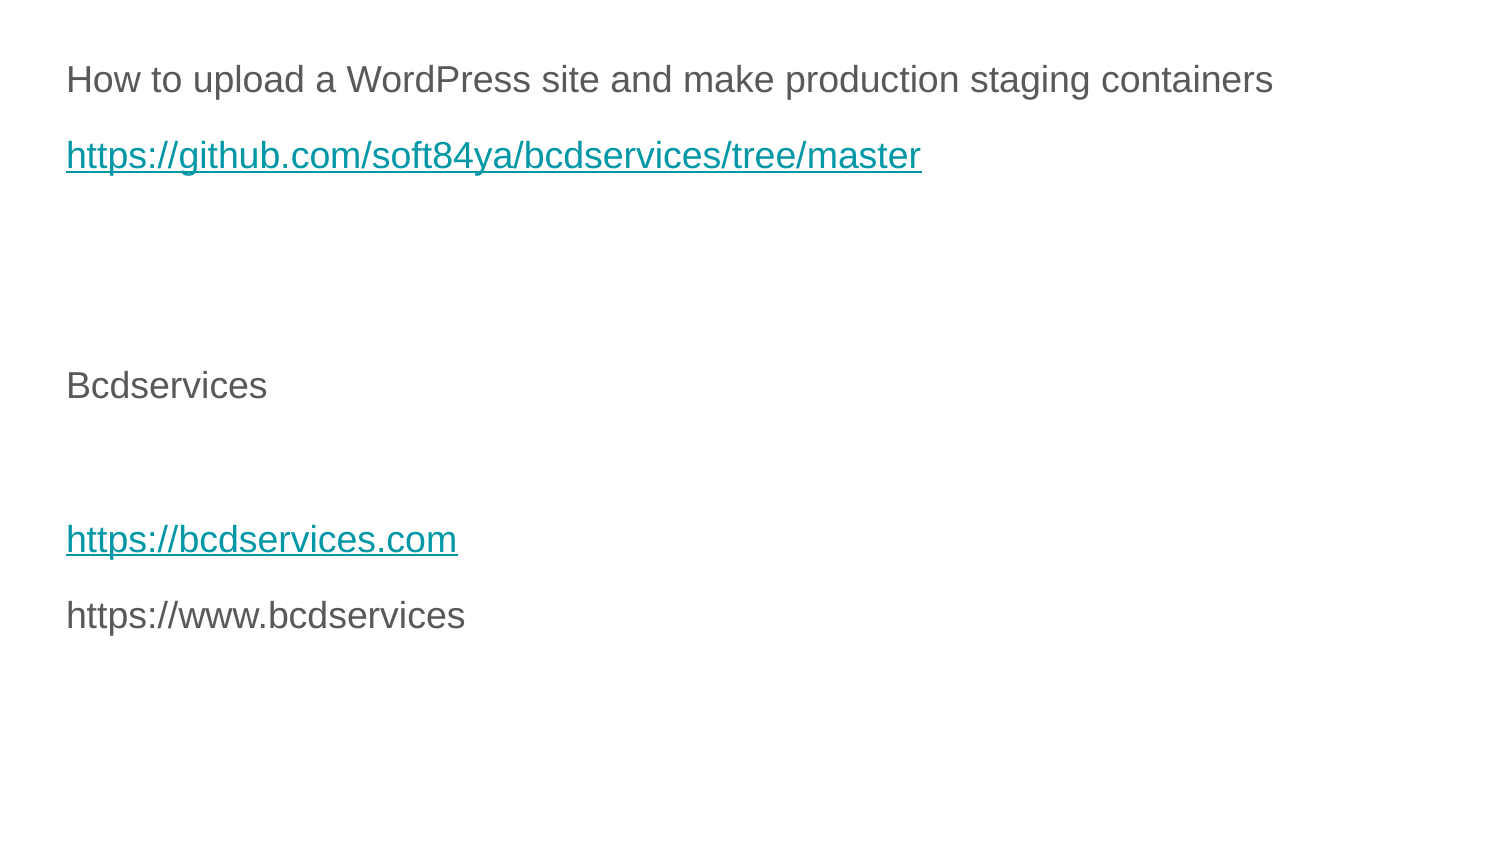

How to upload a WordPress site and make production staging containers
https://github.com/soft84ya/bcdservices/tree/master

Bcdservices

https://bcdservices.com
https://www.bcdservices